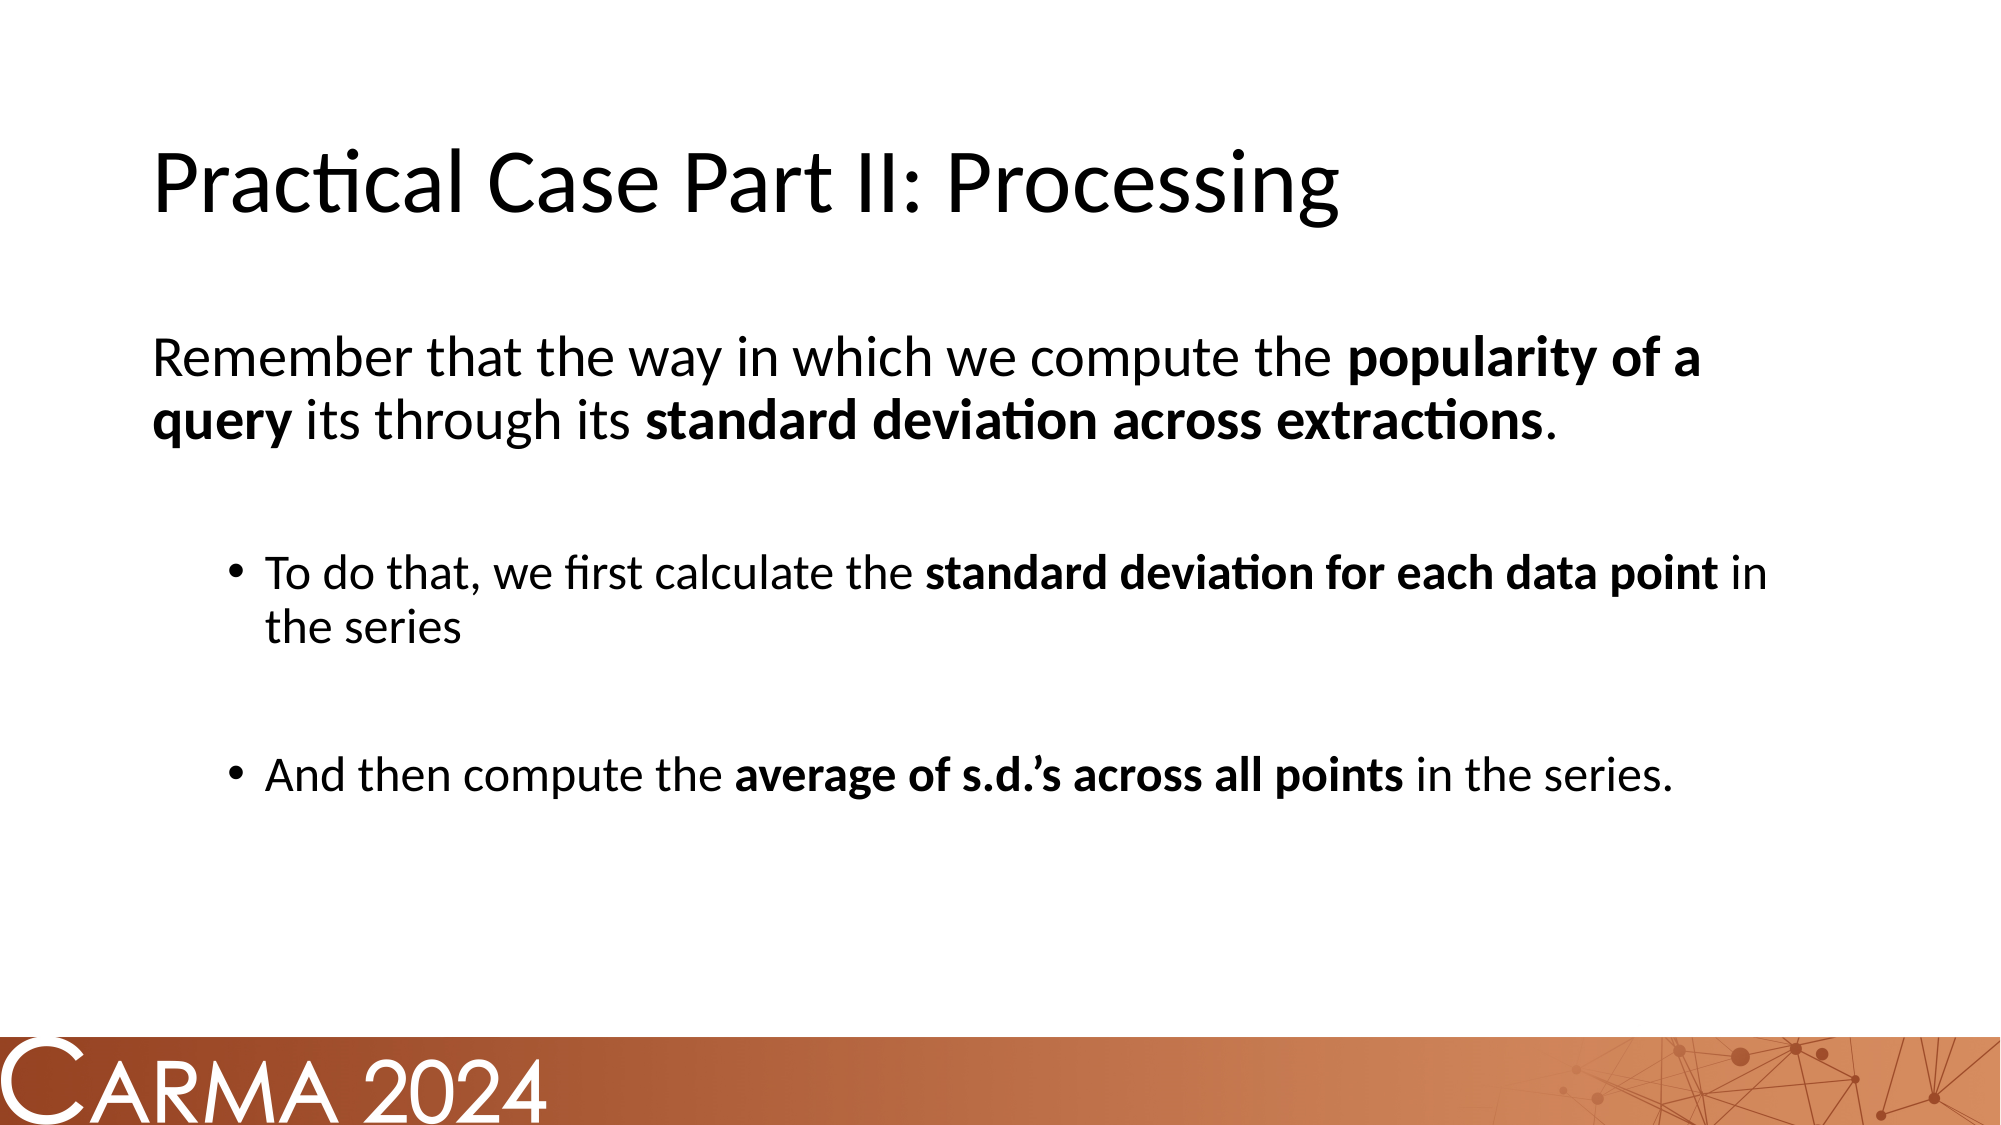

# Practical Case Part II: Processing
Remember that the way in which we compute the popularity of a query its through its standard deviation across extractions.

To do that, we first calculate the standard deviation for each data point in the series

And then compute the average of s.d.’s across all points in the series.